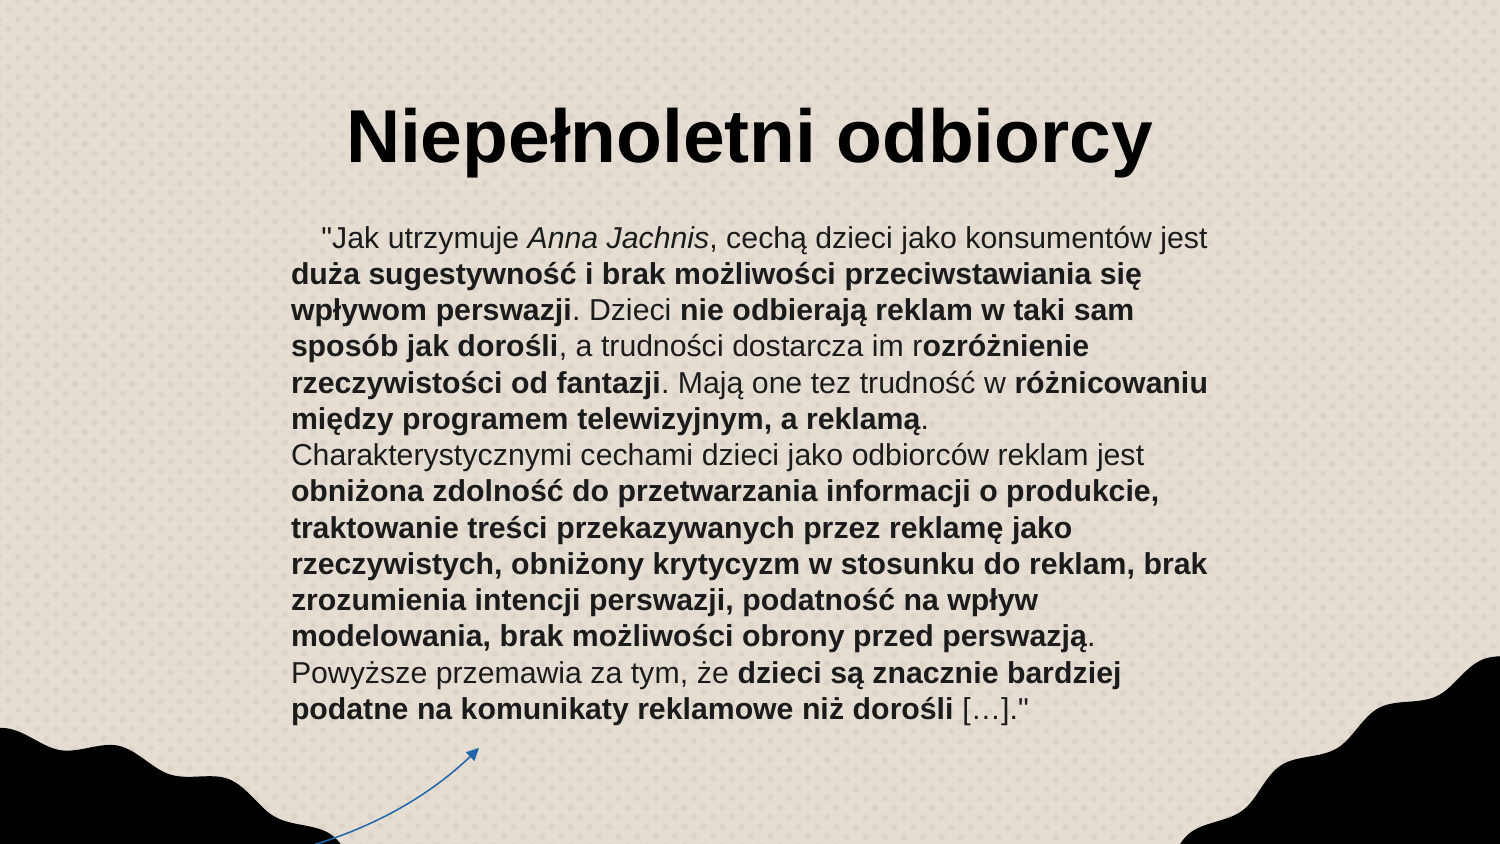

# Niepełnoletni odbiorcy
 "Jak utrzymuje Anna Jachnis, cechą dzieci jako konsumentów jest duża sugestywność i brak możliwości przeciwstawiania się wpływom perswazji. Dzieci nie odbierają reklam w taki sam sposób jak dorośli, a trudności dostarcza im rozróżnienie rzeczywistości od fantazji. Mają one tez trudność w różnicowaniu między programem telewizyjnym, a reklamą. Charakterystycznymi cechami dzieci jako odbiorców reklam jest obniżona zdolność do przetwarzania informacji o produkcie, traktowanie treści przekazywanych przez reklamę jako rzeczywistych, obniżony krytycyzm w stosunku do reklam, brak zrozumienia intencji perswazji, podatność na wpływ modelowania, brak możliwości obrony przed perswazją. Powyższe przemawia za tym, że dzieci są znacznie bardziej podatne na komunikaty reklamowe niż dorośli […]."